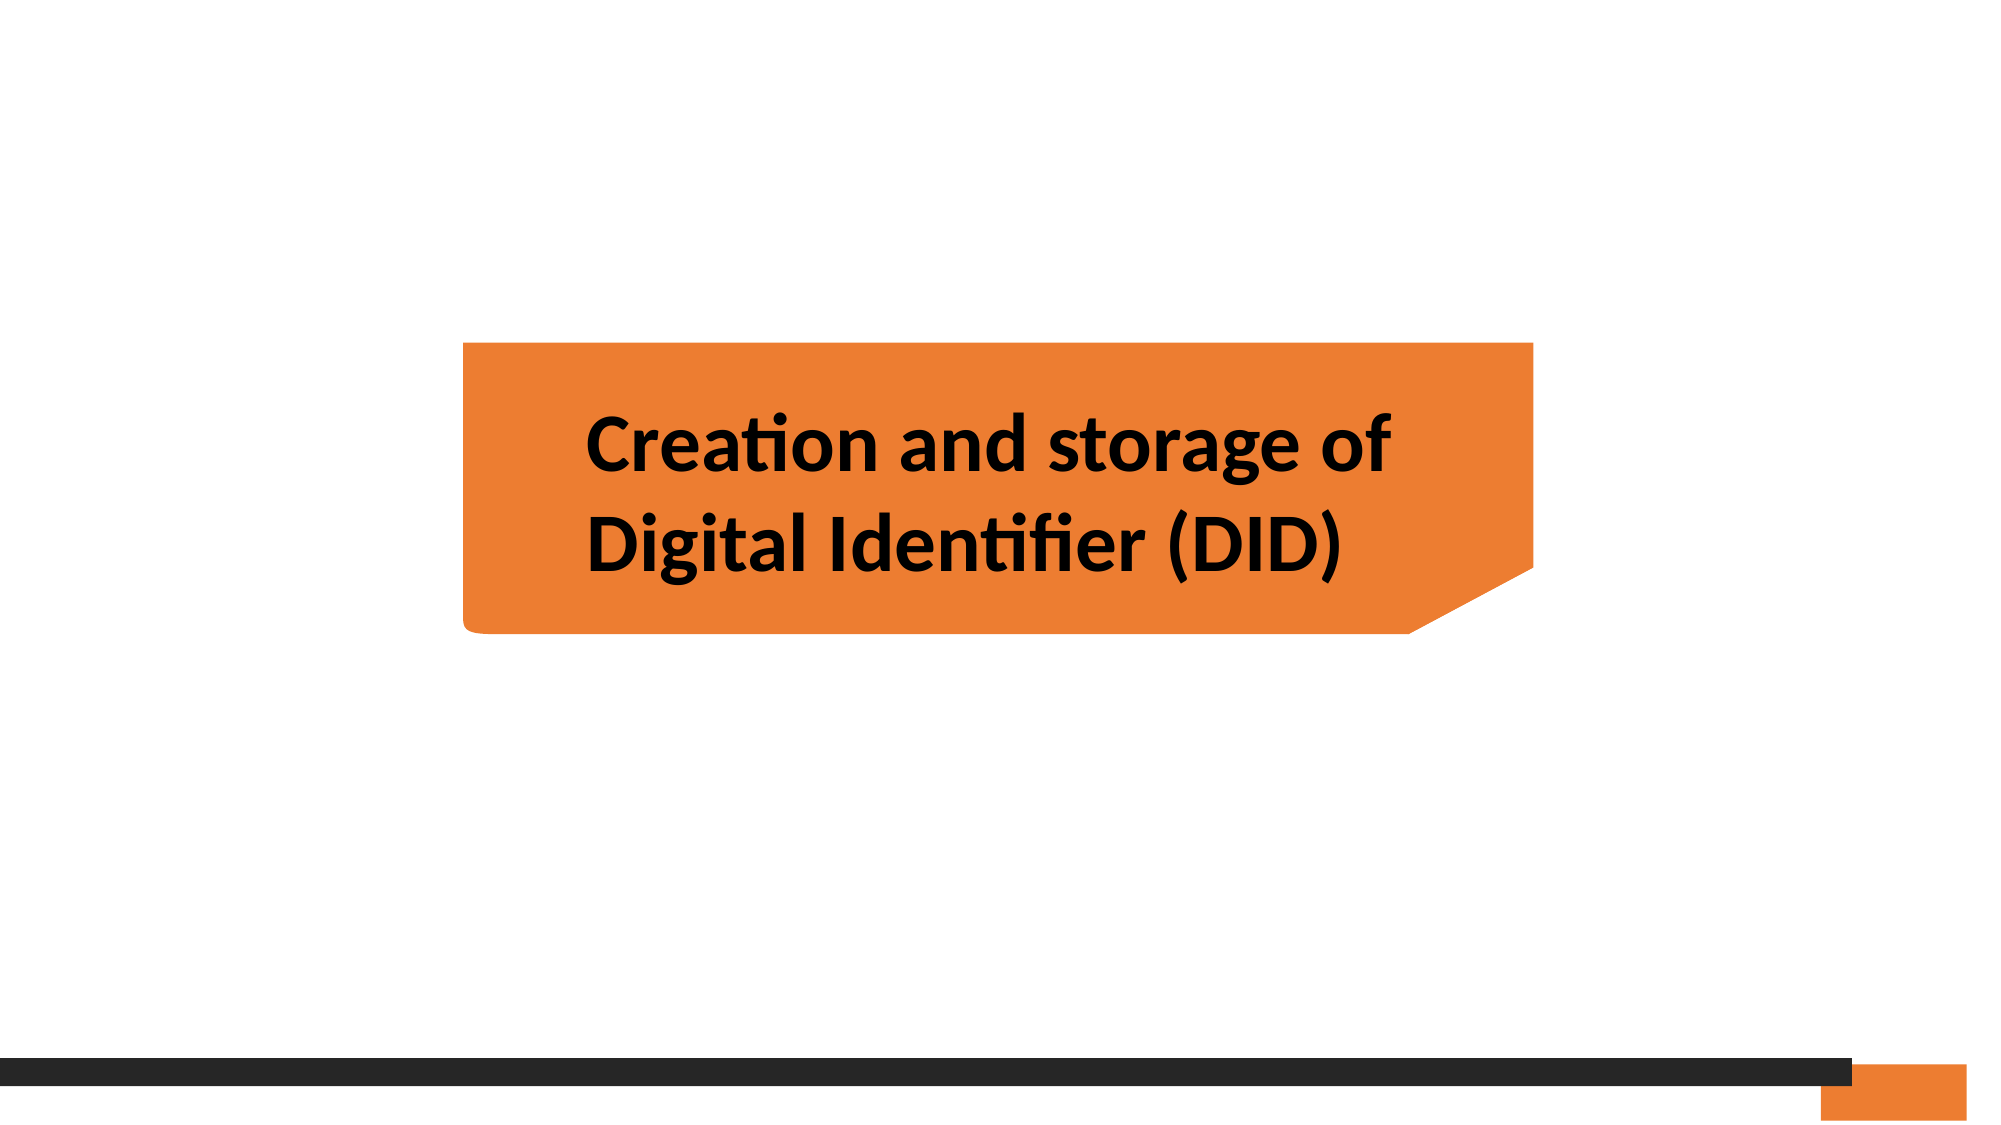

Creation and storage of
Digital Identifier (DID)